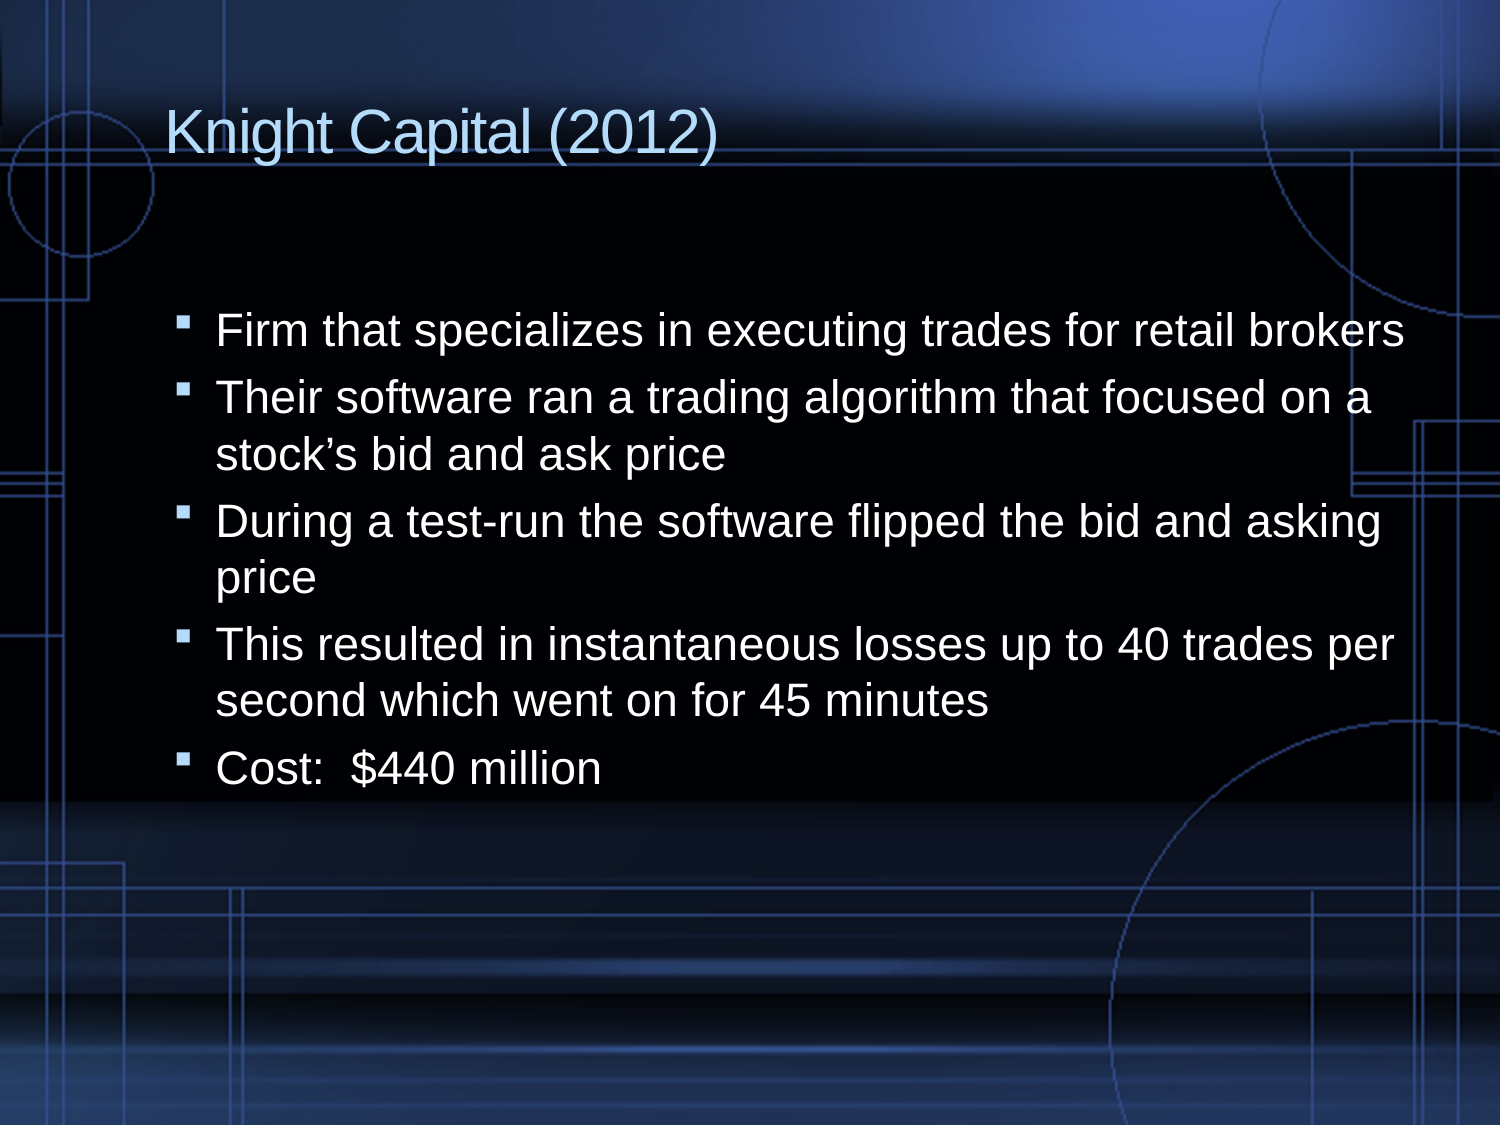

# Knight Capital (2012)
Firm that specializes in executing trades for retail brokers
Their software ran a trading algorithm that focused on a stock’s bid and ask price
During a test-run the software flipped the bid and asking price
This resulted in instantaneous losses up to 40 trades per second which went on for 45 minutes
Cost:  $440 million